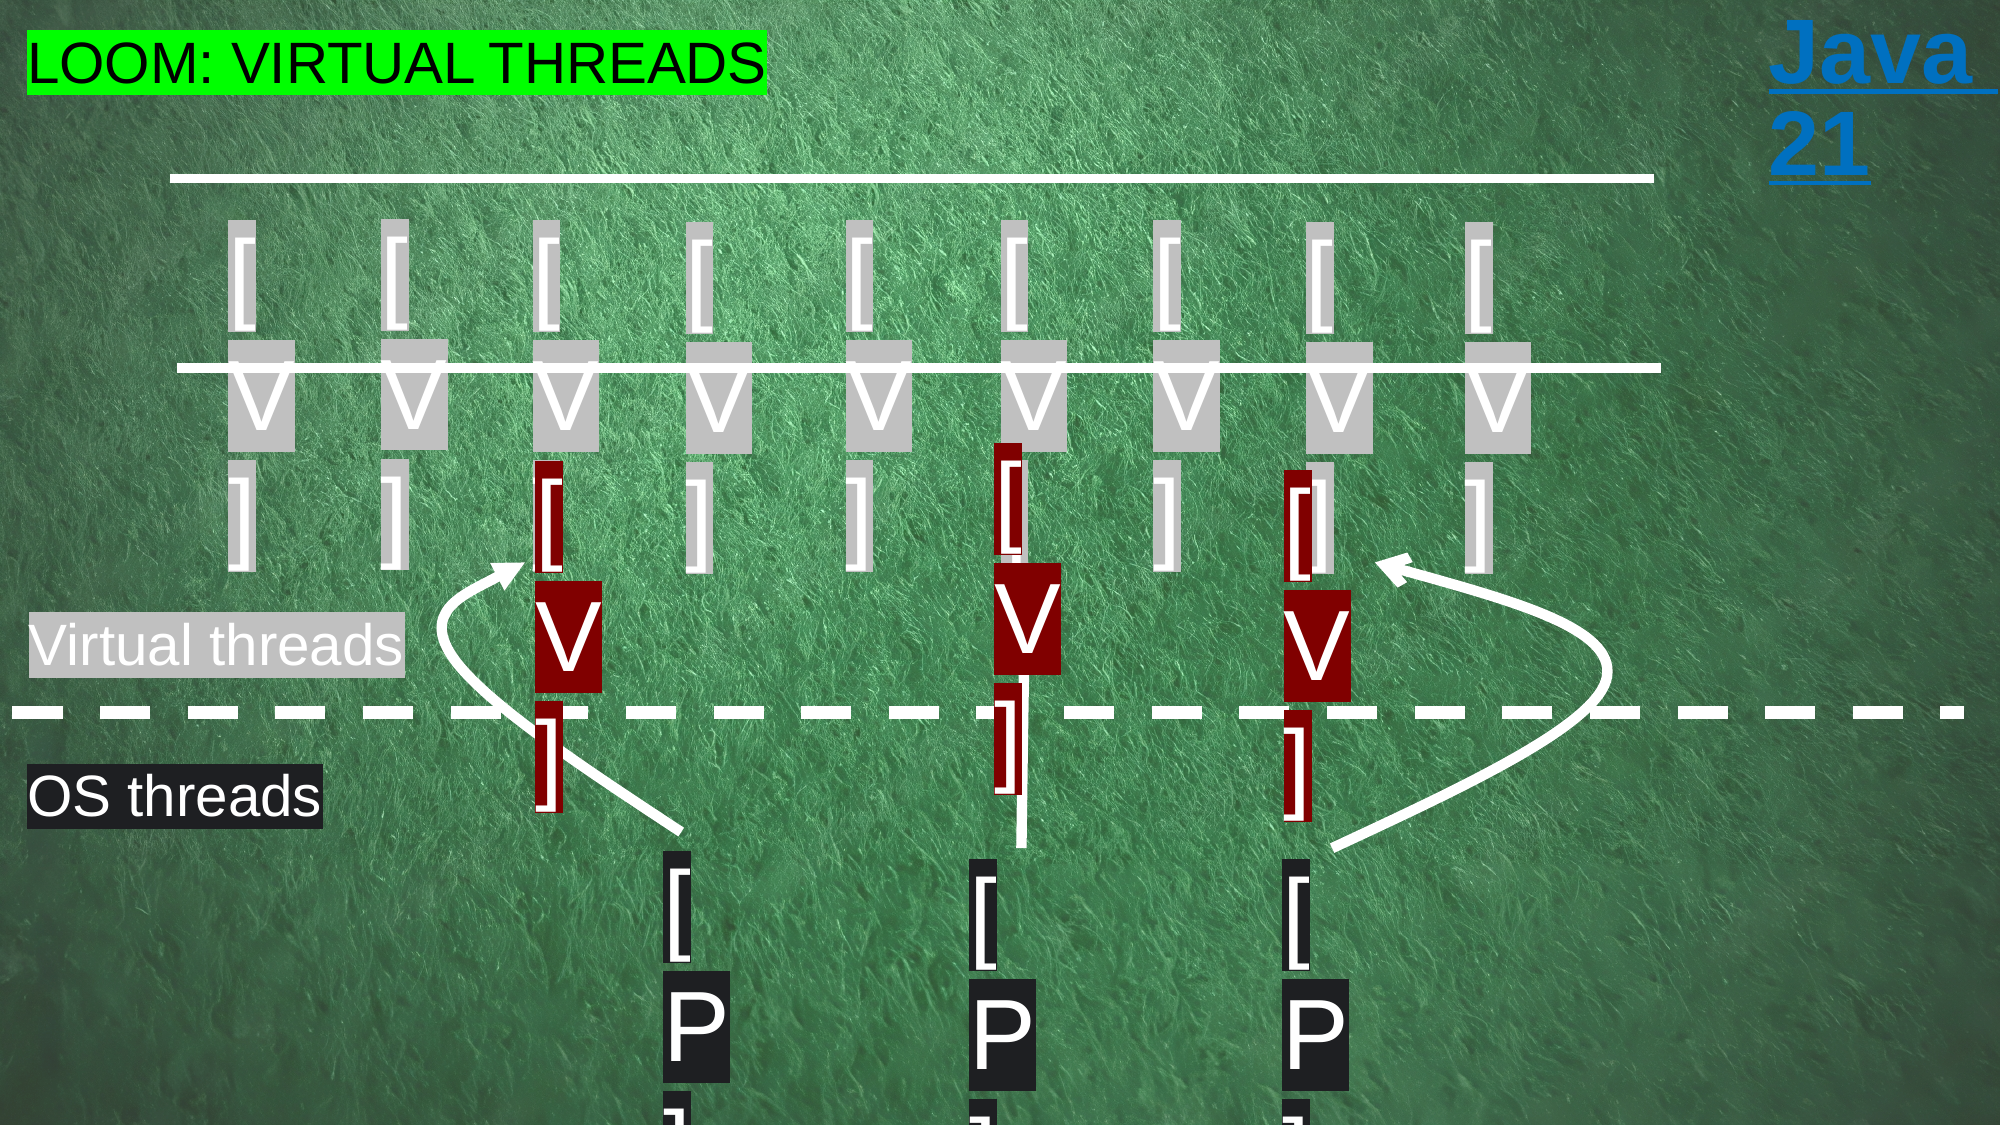

Java 21
LOOM: VIRTUAL THREADS
[V]
[V]
[V]
[V]
[V]
[V]
[V]
[V]
[V]
[V]
[V]
[V]

Virtual threads
OS threads
[P]
[P]
[P]